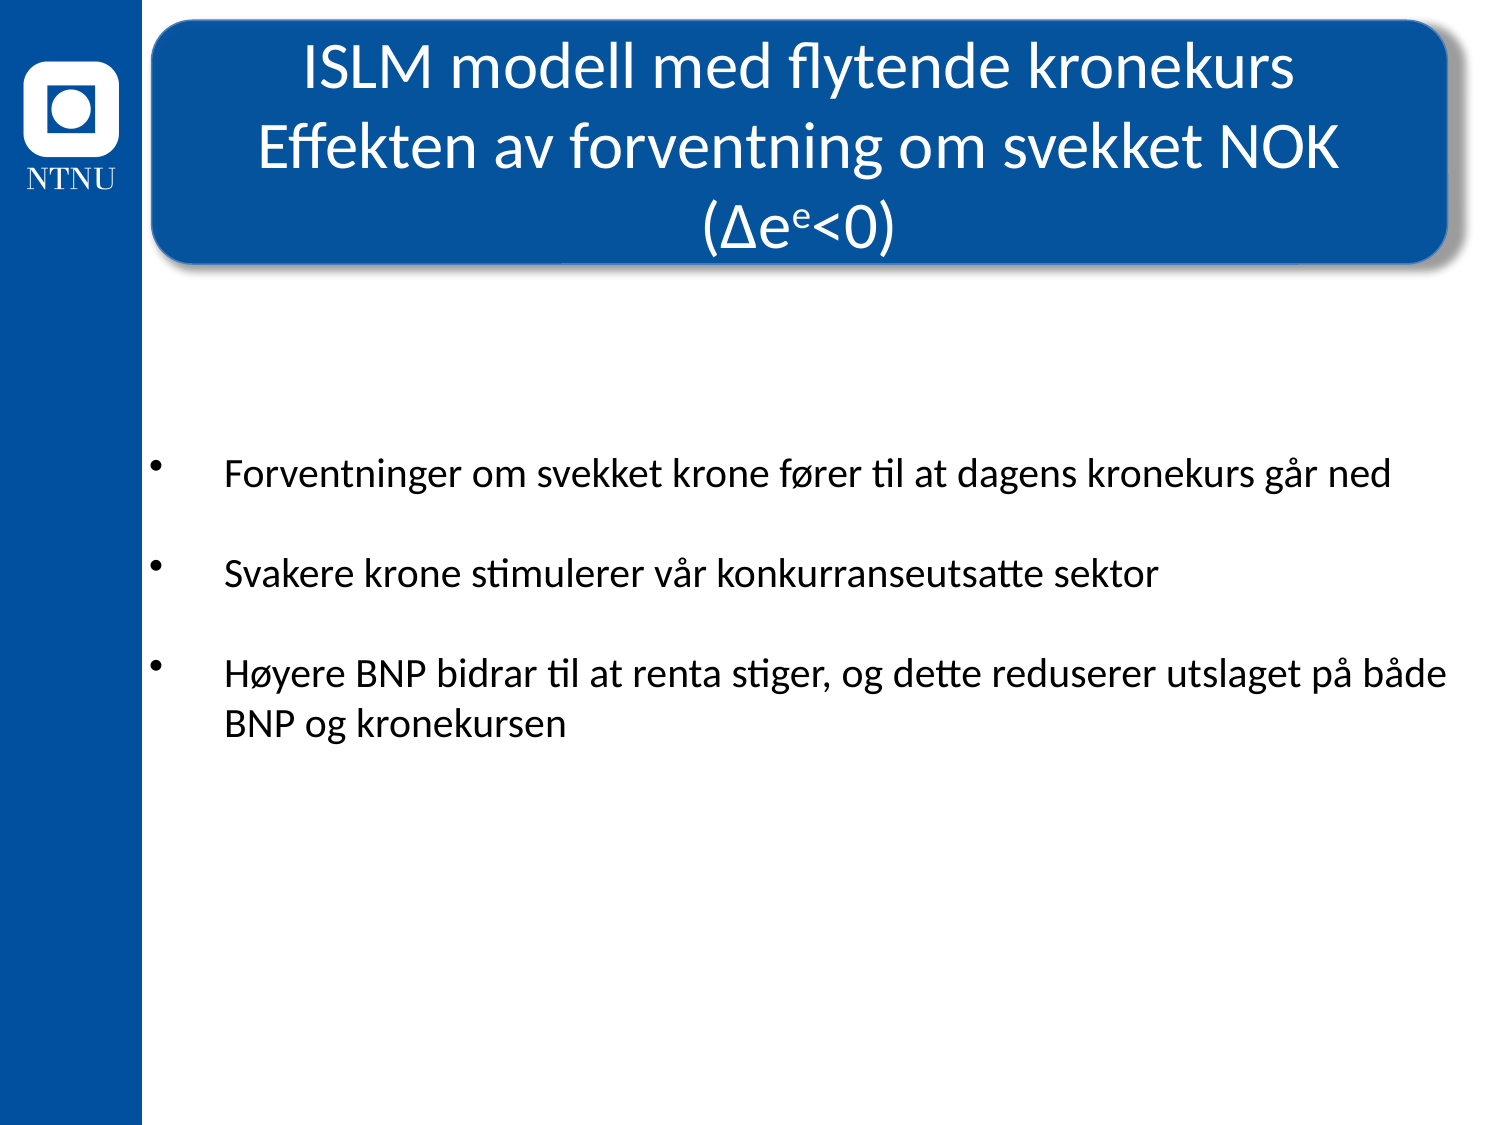

ISLM modell med flytende kronekurs
Effekten av forventning om svekket NOK (Δee<0)

Forventninger om svekket krone fører til at dagens kronekurs går ned

Svakere krone stimulerer vår konkurranseutsatte sektor

Høyere BNP bidrar til at renta stiger, og dette reduserer utslaget på både BNP og kronekursen